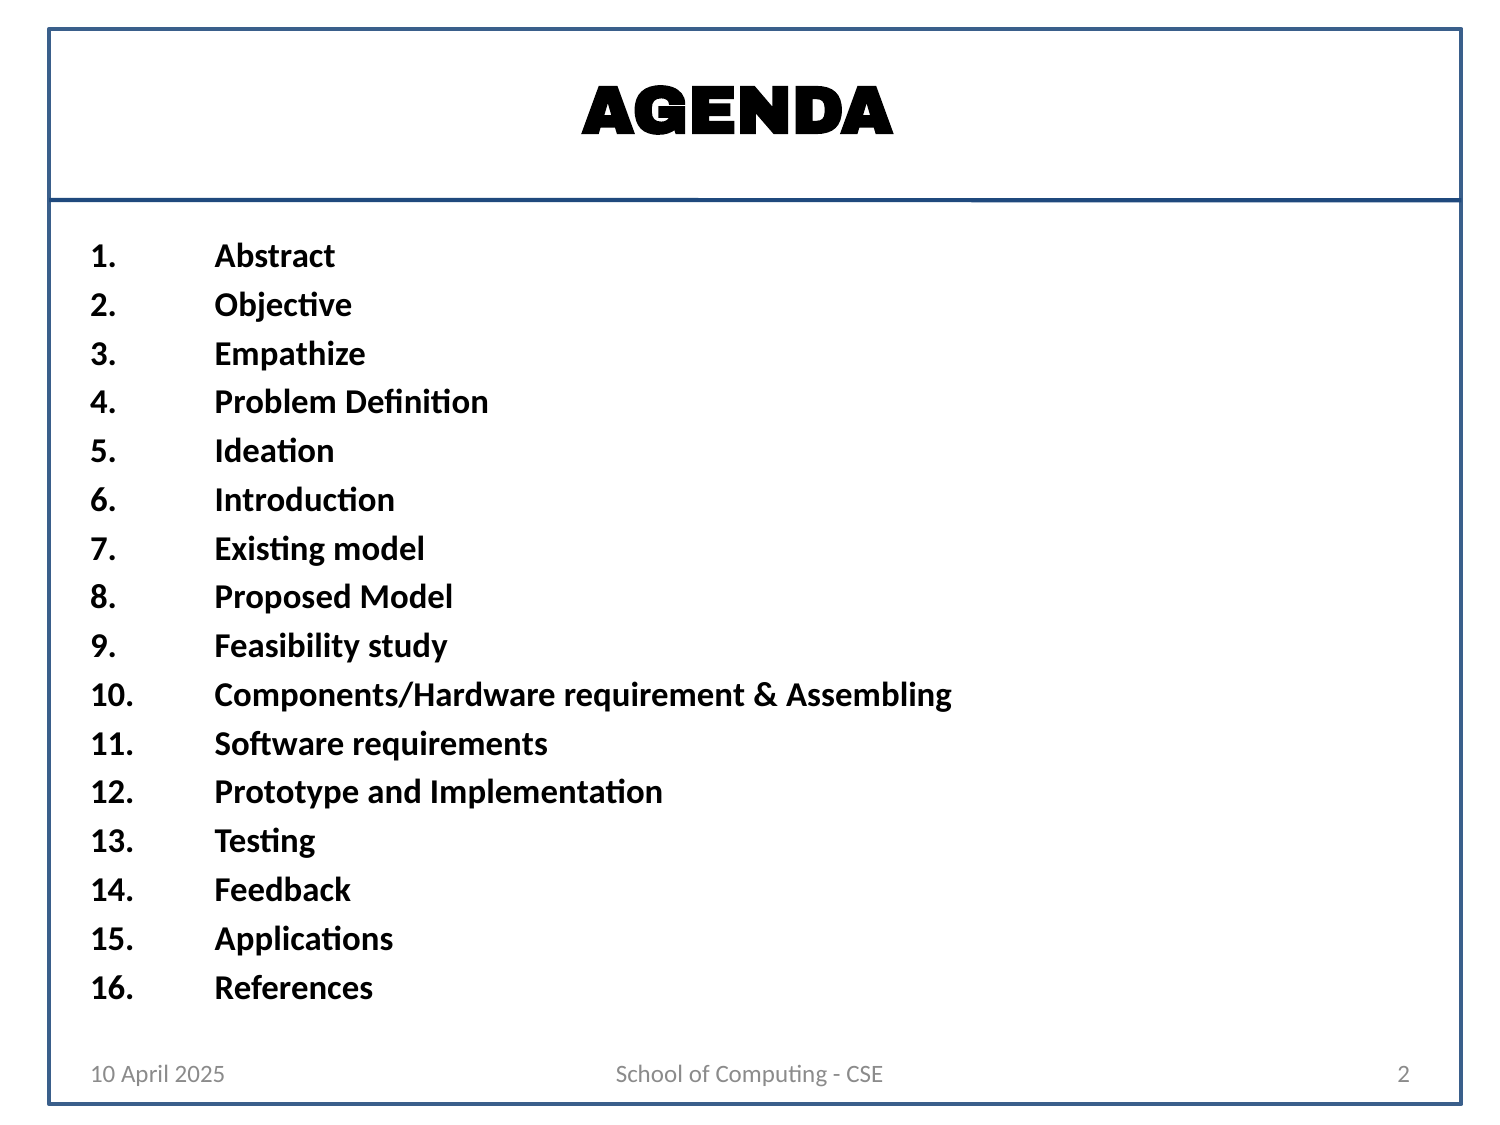

# AGENDA
Abstract
Objective
Empathize
Problem Definition
Ideation
Introduction
Existing model
Proposed Model
Feasibility study
Components/Hardware requirement & Assembling
Software requirements
Prototype and Implementation
Testing
Feedback
Applications
References

10 April 2025
School of Computing - CSE
2